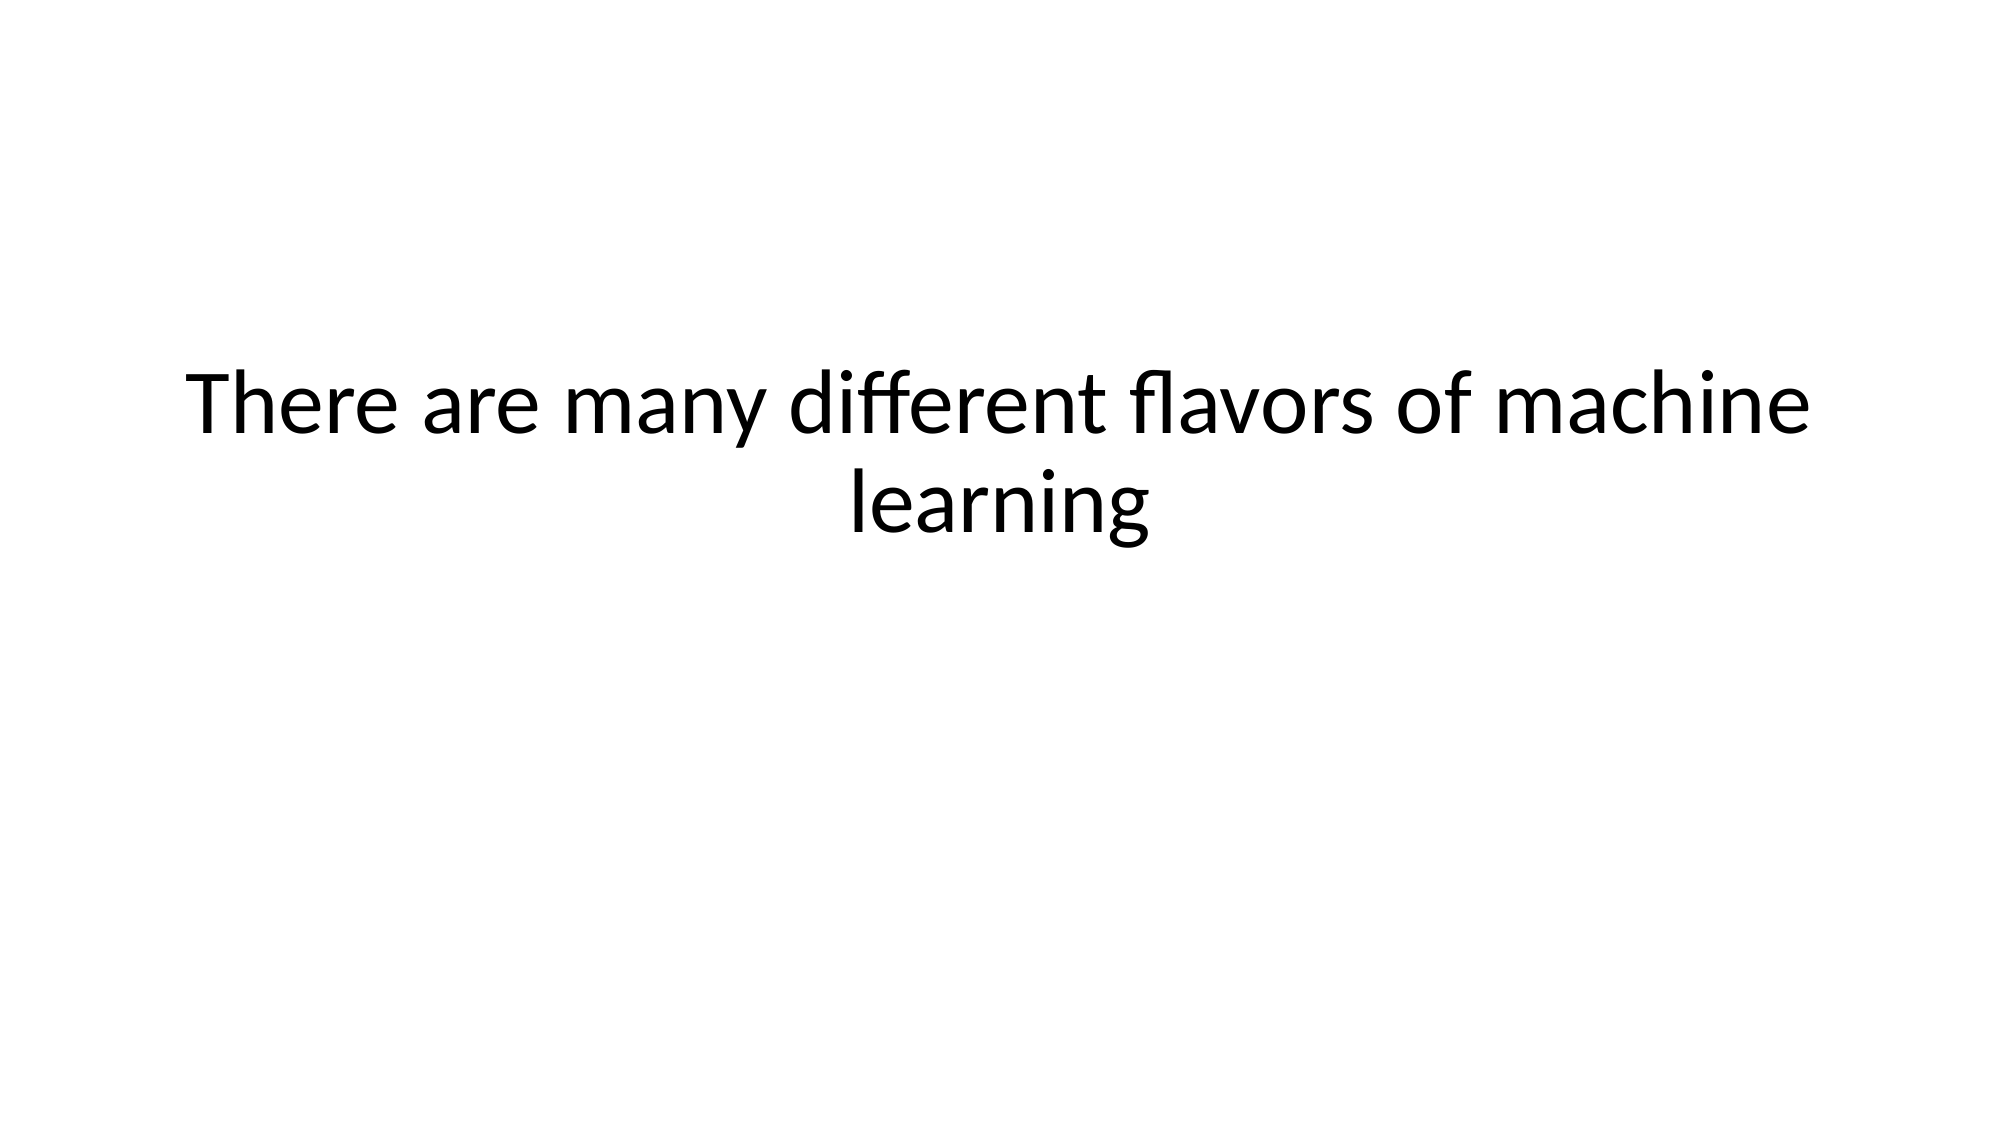

# There are many different flavors of machine learning